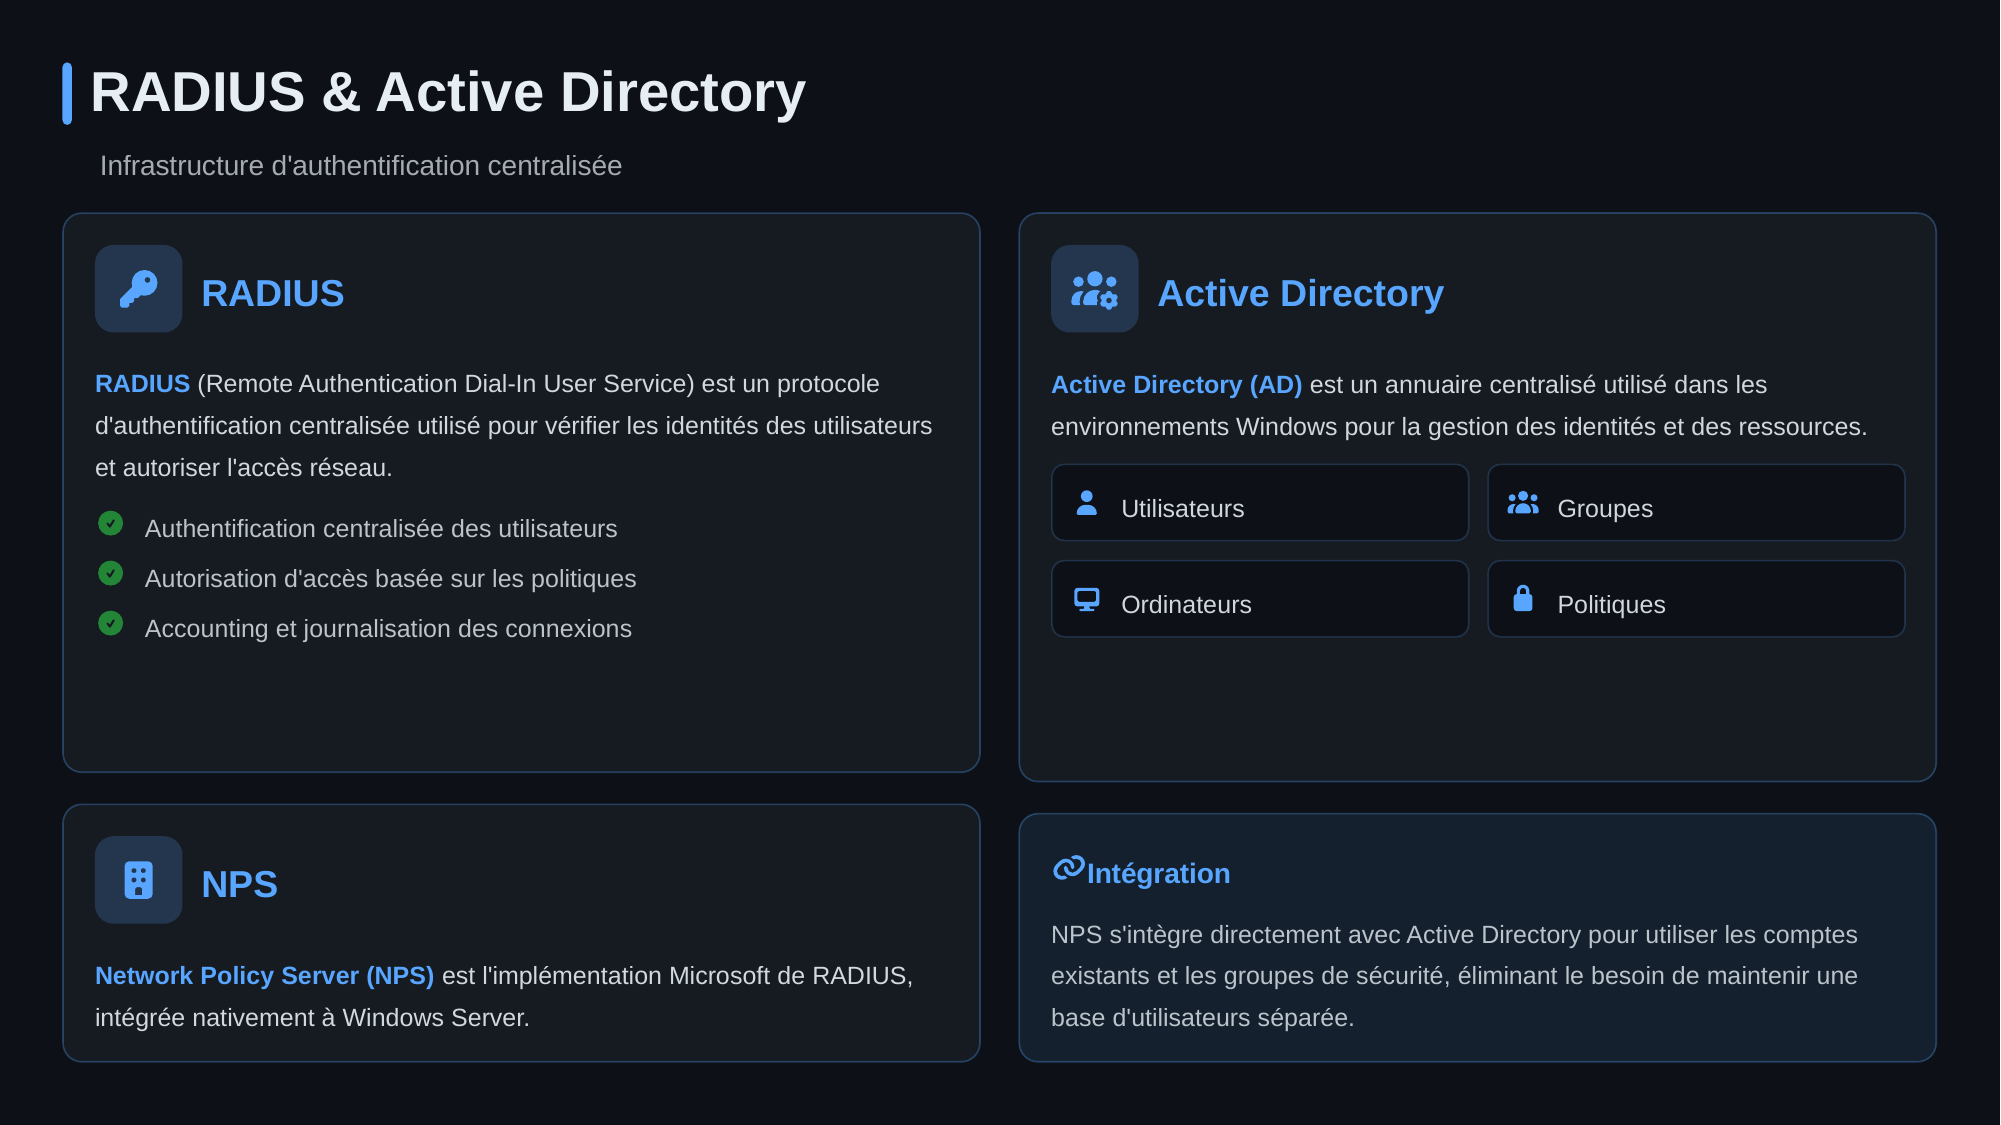

RADIUS & Active Directory
Infrastructure d'authentification centralisée

RADIUS
Active Directory

RADIUS (Remote Authentication Dial-In User Service) est un protocole d'authentification centralisée utilisé pour vérifier les identités des utilisateurs et autoriser l'accès réseau.
Active Directory (AD) est un annuaire centralisé utilisé dans les environnements Windows pour la gestion des identités et des ressources.

Utilisateurs
Groupes

Authentification centralisée des utilisateurs

Autorisation d'accès basée sur les politiques

Ordinateurs
Politiques

Accounting et journalisation des connexions

Intégration

NPS

NPS s'intègre directement avec Active Directory pour utiliser les comptes existants et les groupes de sécurité, éliminant le besoin de maintenir une base d'utilisateurs séparée.
Network Policy Server (NPS) est l'implémentation Microsoft de RADIUS, intégrée nativement à Windows Server.